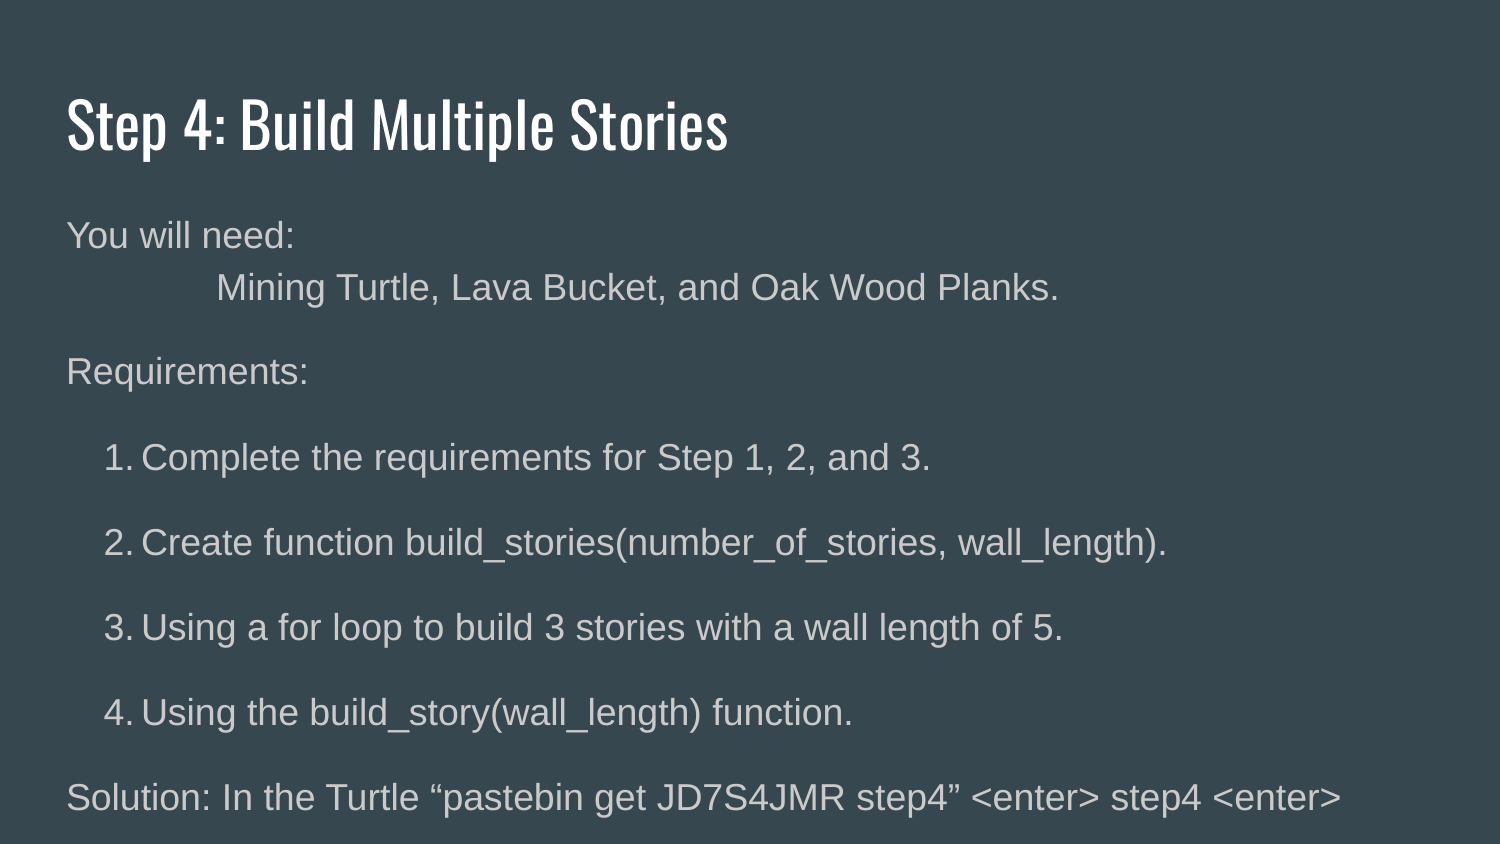

# Step 4: Build Multiple Stories
You will need:
	Mining Turtle, Lava Bucket, and Oak Wood Planks.
Requirements:
Complete the requirements for Step 1, 2, and 3.
Create function build_stories(number_of_stories, wall_length).
Using a for loop to build 3 stories with a wall length of 5.
Using the build_story(wall_length) function.
Solution: In the Turtle “pastebin get JD7S4JMR step4” <enter> step4 <enter>